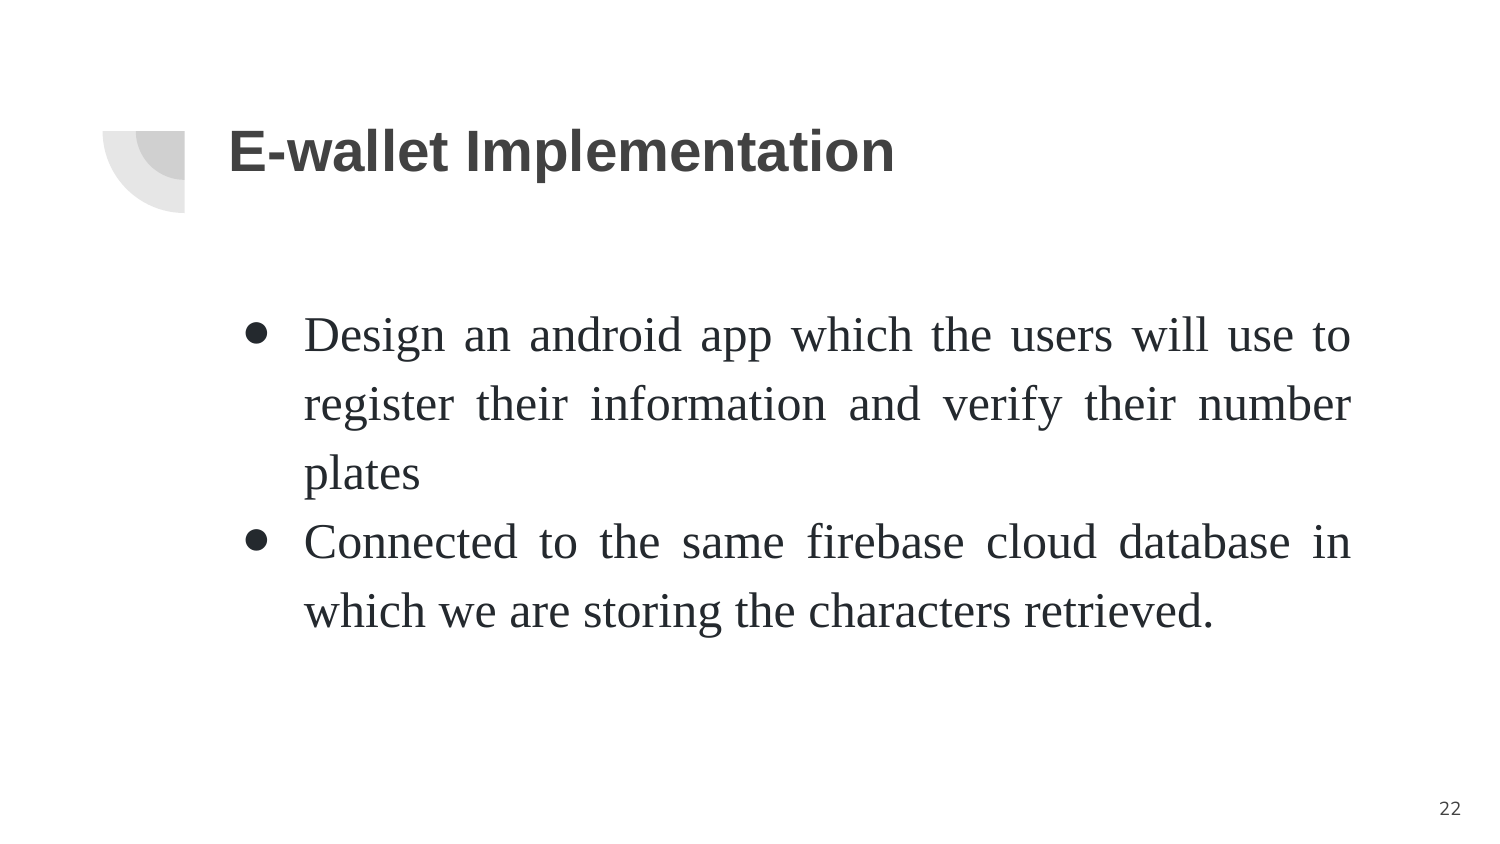

# E-wallet Implementation
Design an android app which the users will use to register their information and verify their number plates
Connected to the same firebase cloud database in which we are storing the characters retrieved.

22